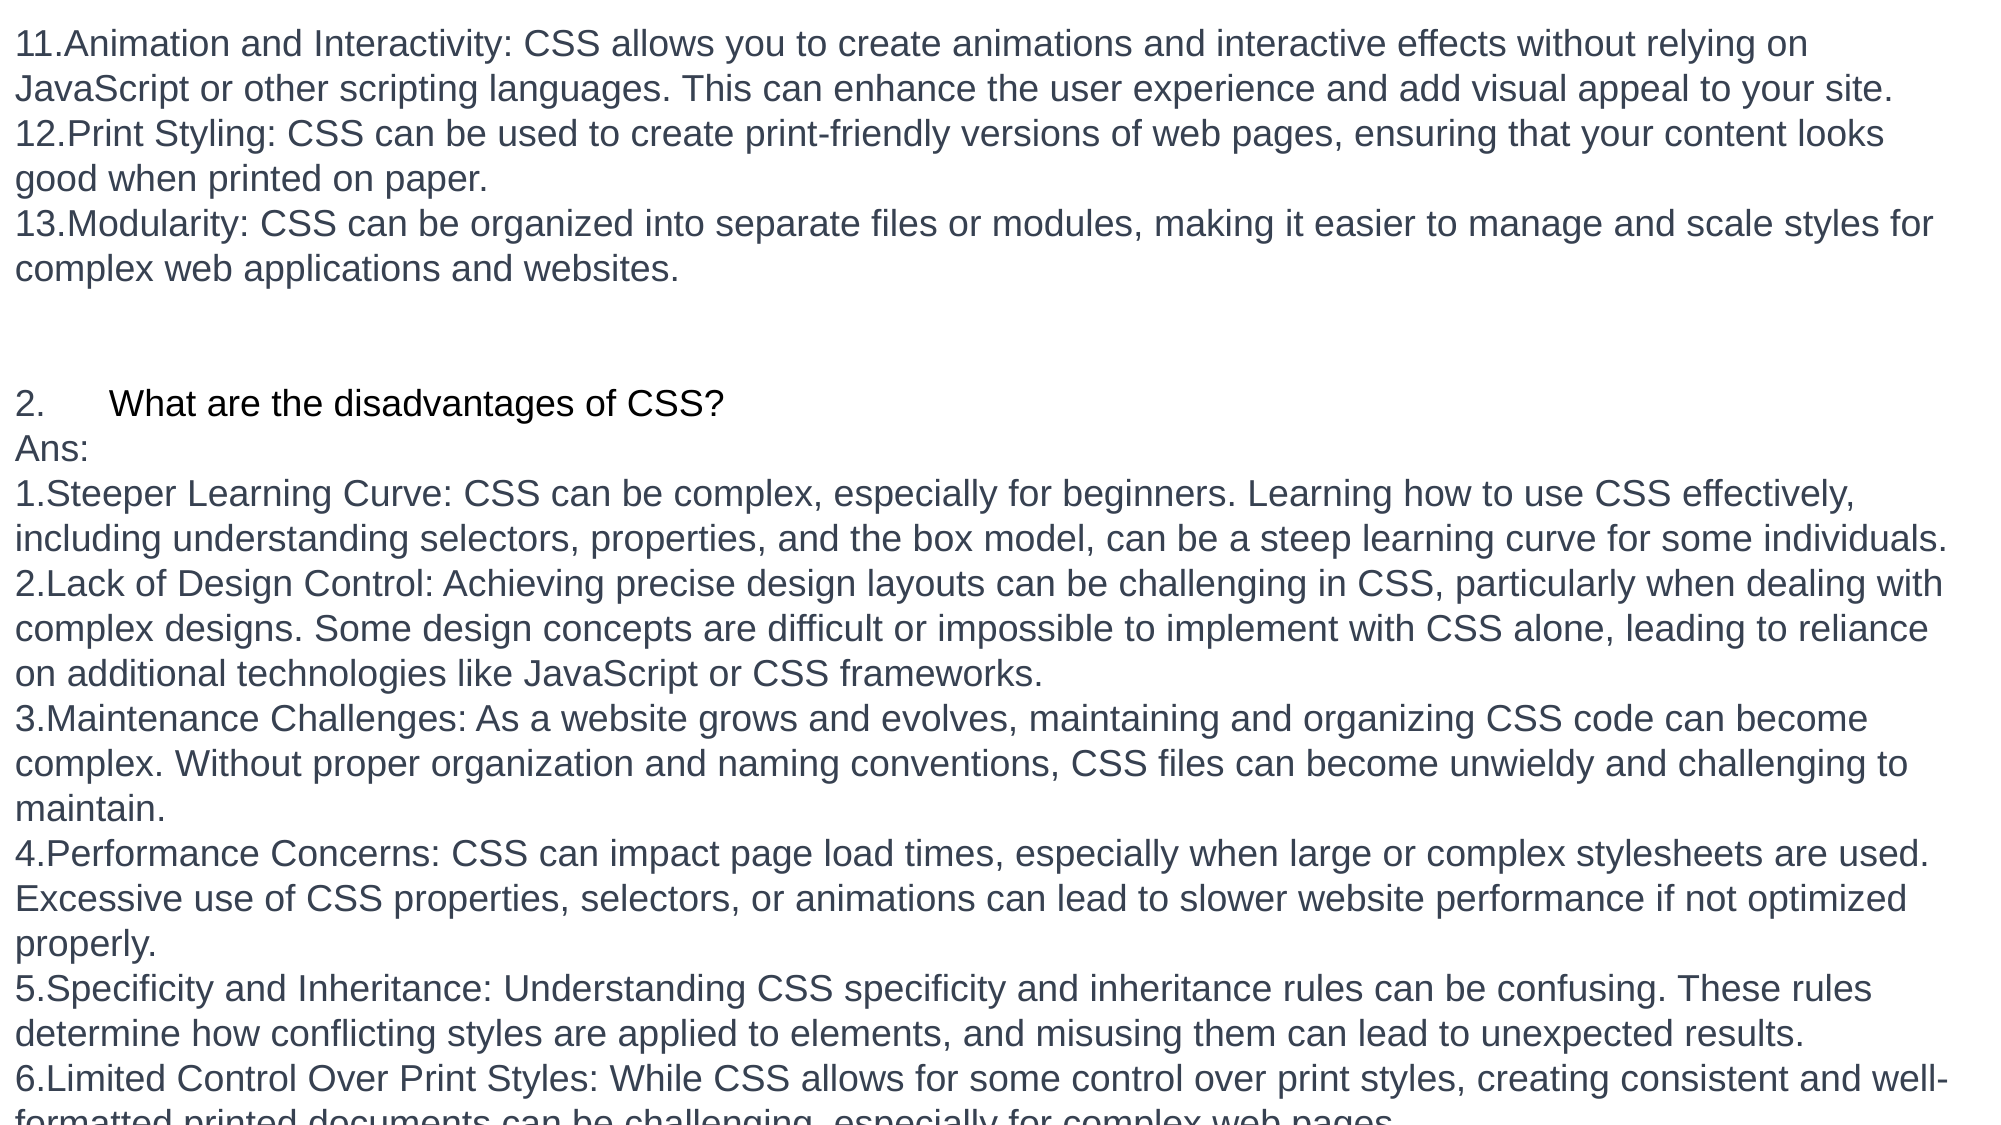

11.Animation and Interactivity: CSS allows you to create animations and interactive effects without relying on JavaScript or other scripting languages. This can enhance the user experience and add visual appeal to your site.
12.Print Styling: CSS can be used to create print-friendly versions of web pages, ensuring that your content looks good when printed on paper.
13.Modularity: CSS can be organized into separate files or modules, making it easier to manage and scale styles for complex web applications and websites.

2.      What are the disadvantages of CSS?
Ans:
Steeper Learning Curve: CSS can be complex, especially for beginners. Learning how to use CSS effectively, including understanding selectors, properties, and the box model, can be a steep learning curve for some individuals.
Lack of Design Control: Achieving precise design layouts can be challenging in CSS, particularly when dealing with complex designs. Some design concepts are difficult or impossible to implement with CSS alone, leading to reliance on additional technologies like JavaScript or CSS frameworks.
Maintenance Challenges: As a website grows and evolves, maintaining and organizing CSS code can become complex. Without proper organization and naming conventions, CSS files can become unwieldy and challenging to maintain.
Performance Concerns: CSS can impact page load times, especially when large or complex stylesheets are used. Excessive use of CSS properties, selectors, or animations can lead to slower website performance if not optimized properly.
Specificity and Inheritance: Understanding CSS specificity and inheritance rules can be confusing. These rules determine how conflicting styles are applied to elements, and misusing them can lead to unexpected results.
Limited Control Over Print Styles: While CSS allows for some control over print styles, creating consistent and well-formatted printed documents can be challenging, especially for complex web pages.
Responsive Design Complexity: Creating responsive web designs that adapt to different screen sizes and devices can be